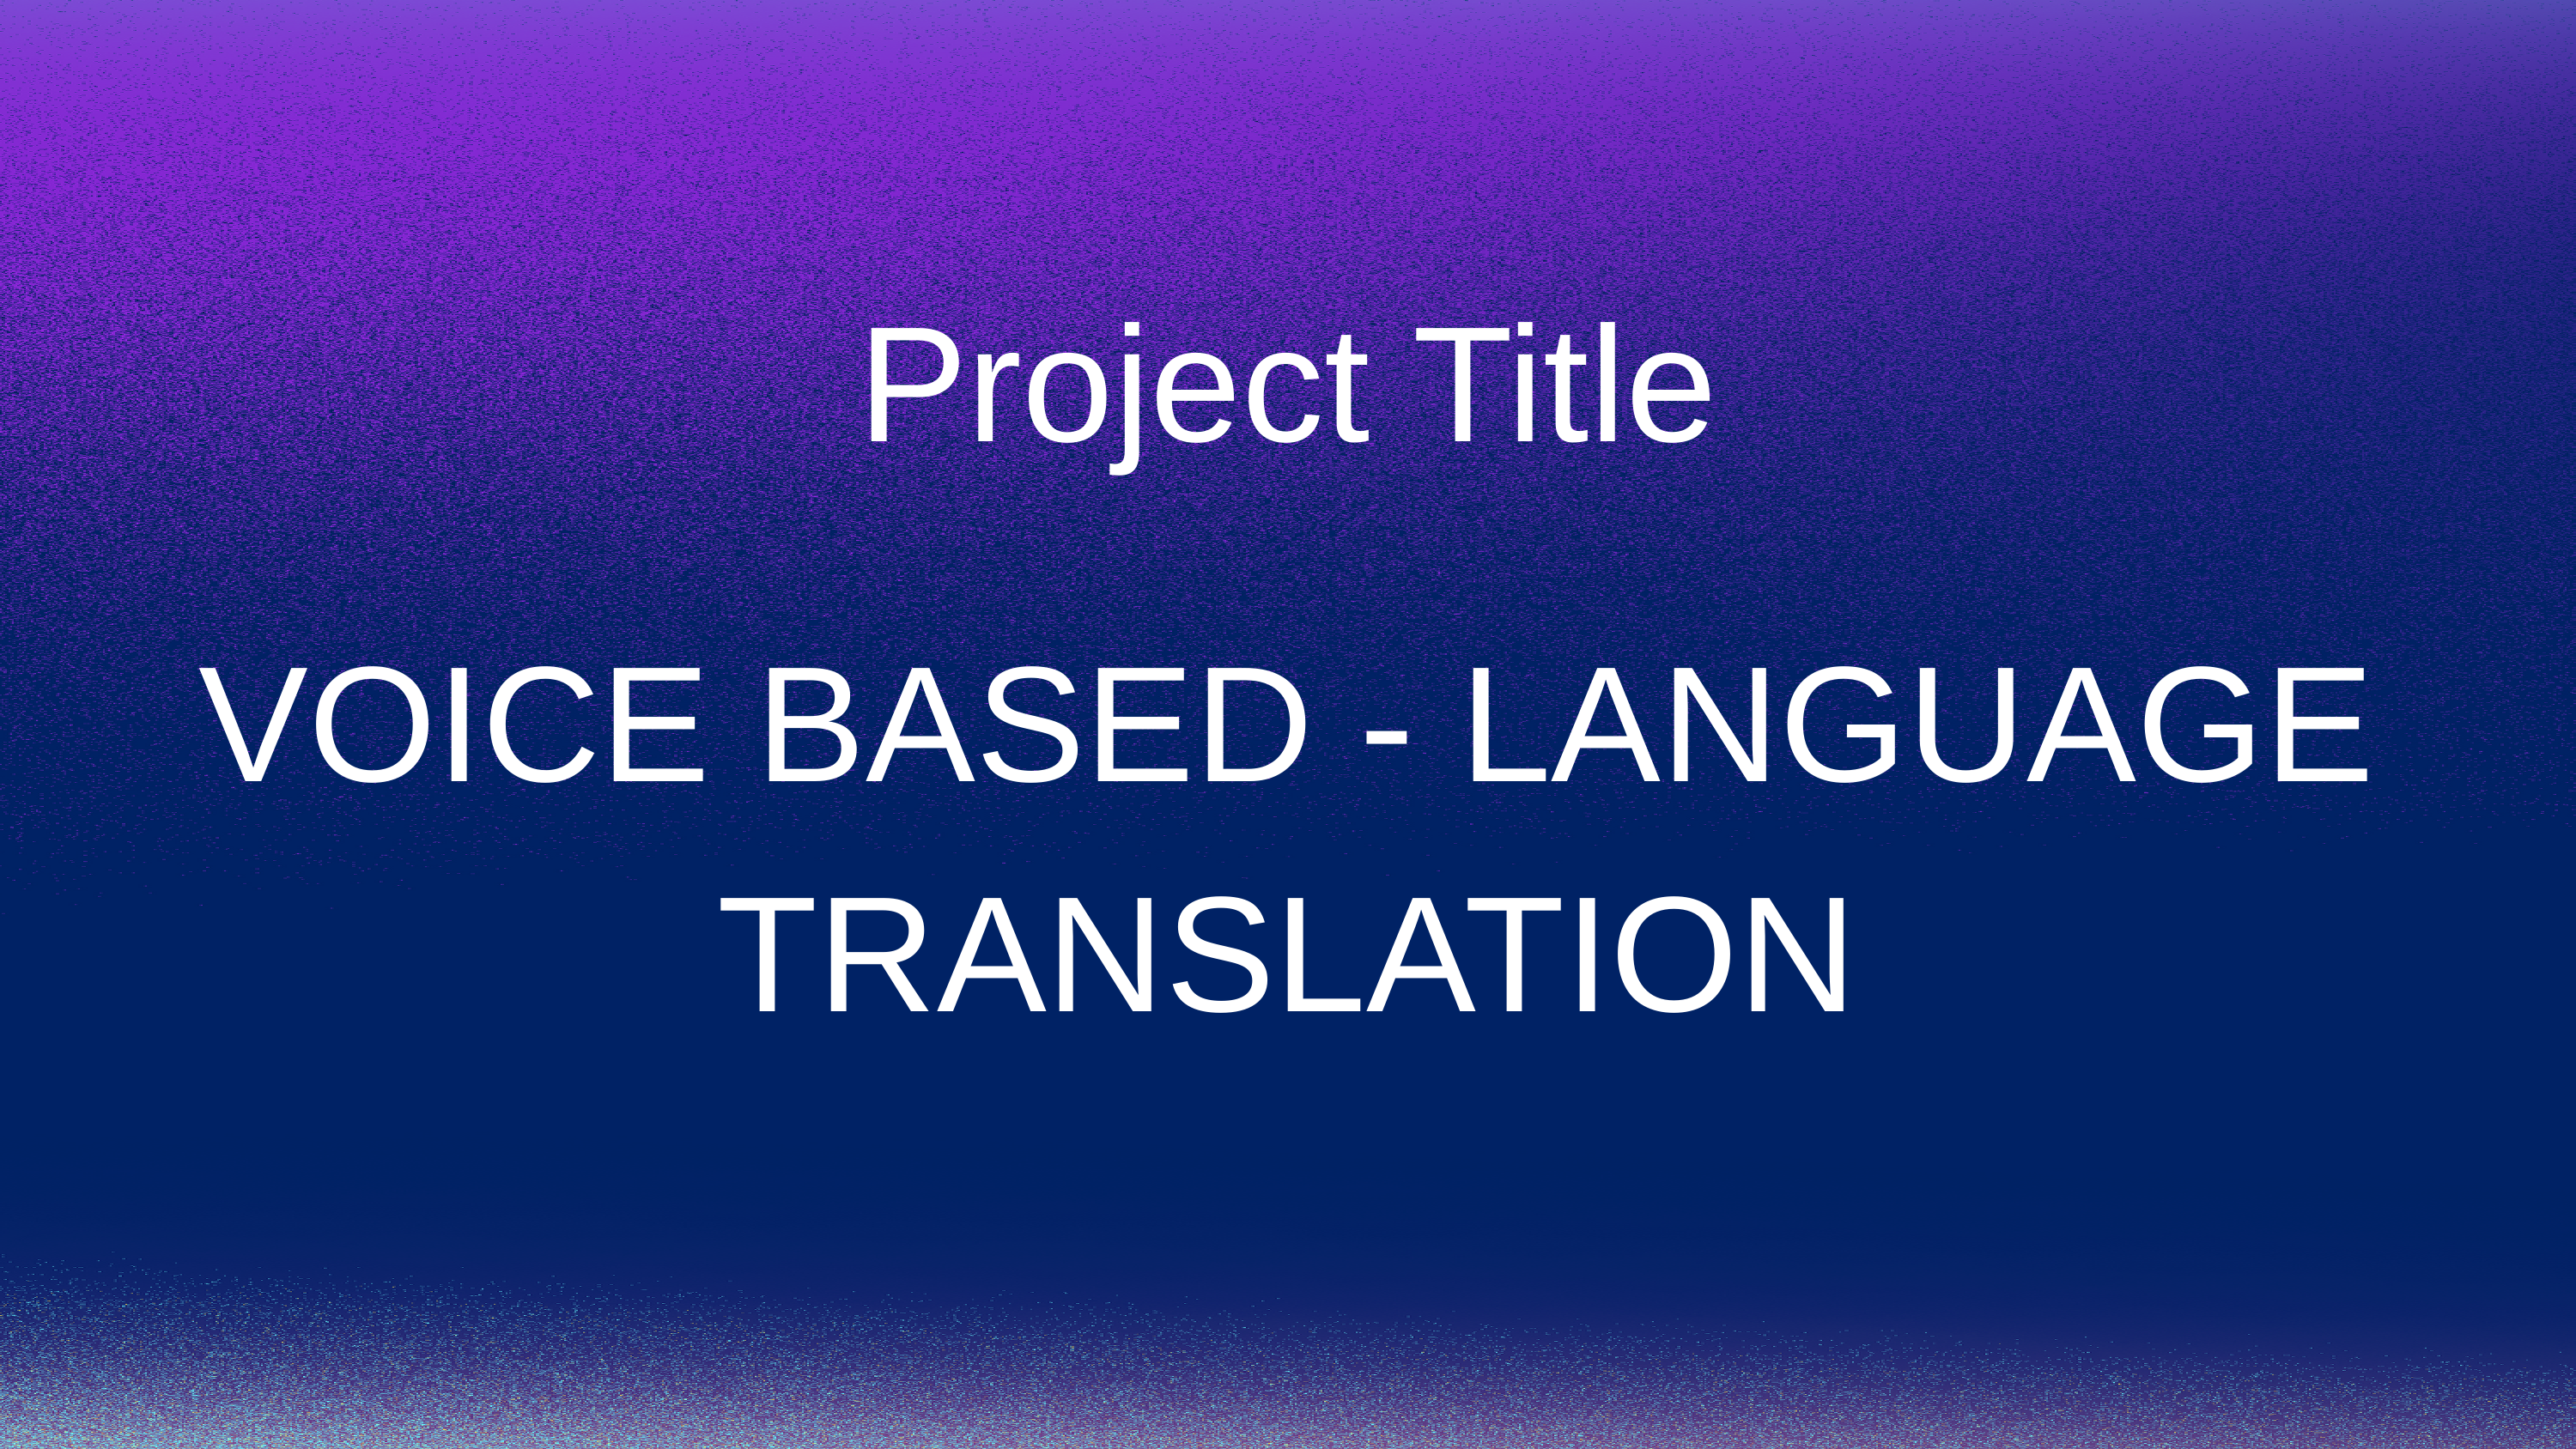

Project Title

VOICE BASED - LANGUAGE TRANSLATION